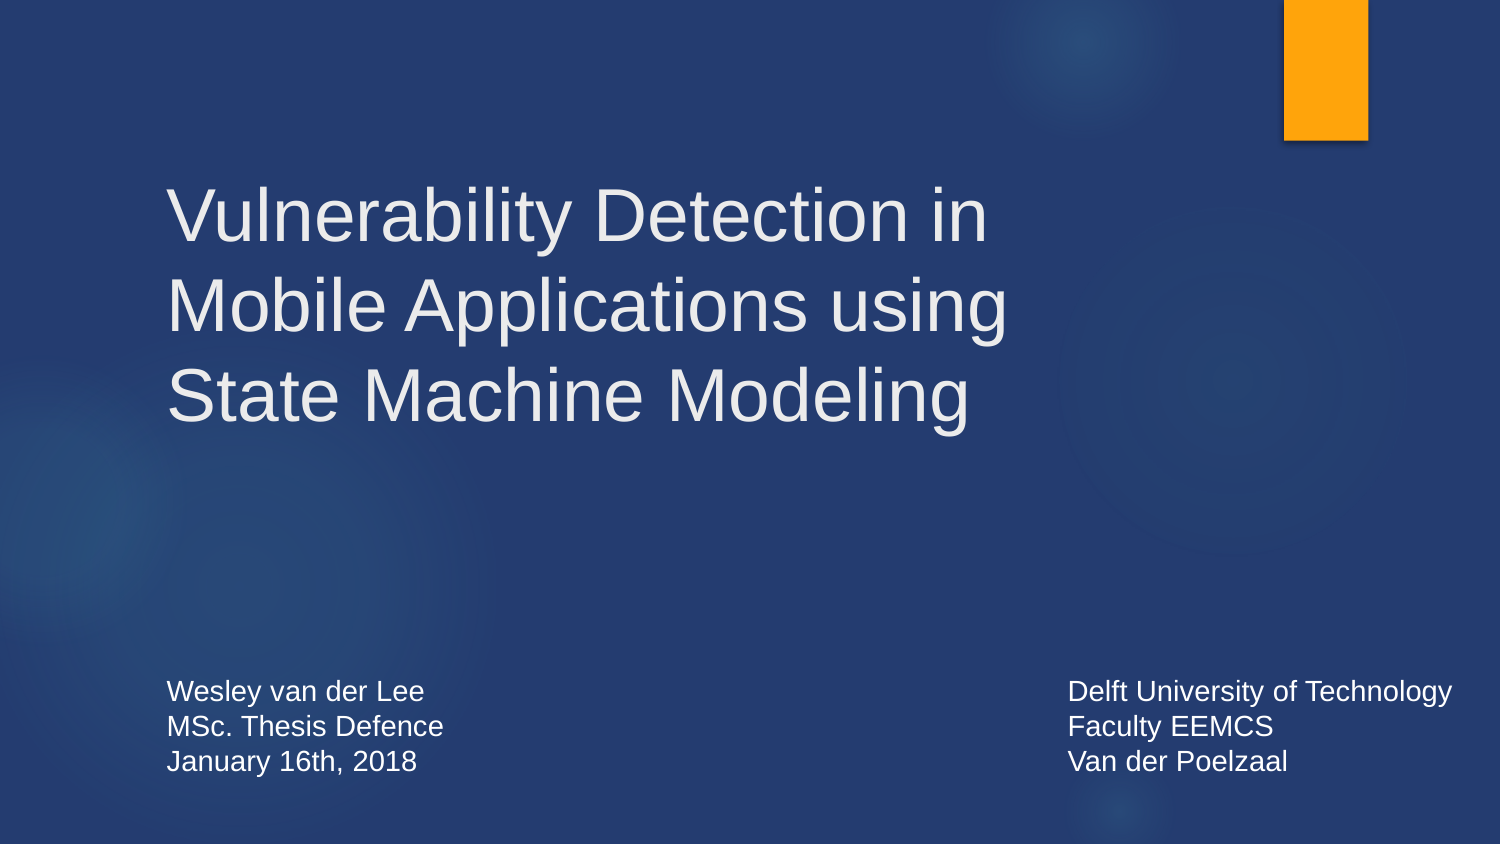

Vulnerability Detection in
Mobile Applications using
State Machine Modeling
Wesley van der Lee
MSc. Thesis Defence
January 16th, 2018
Delft University of Technology
Faculty EEMCS
Van der Poelzaal